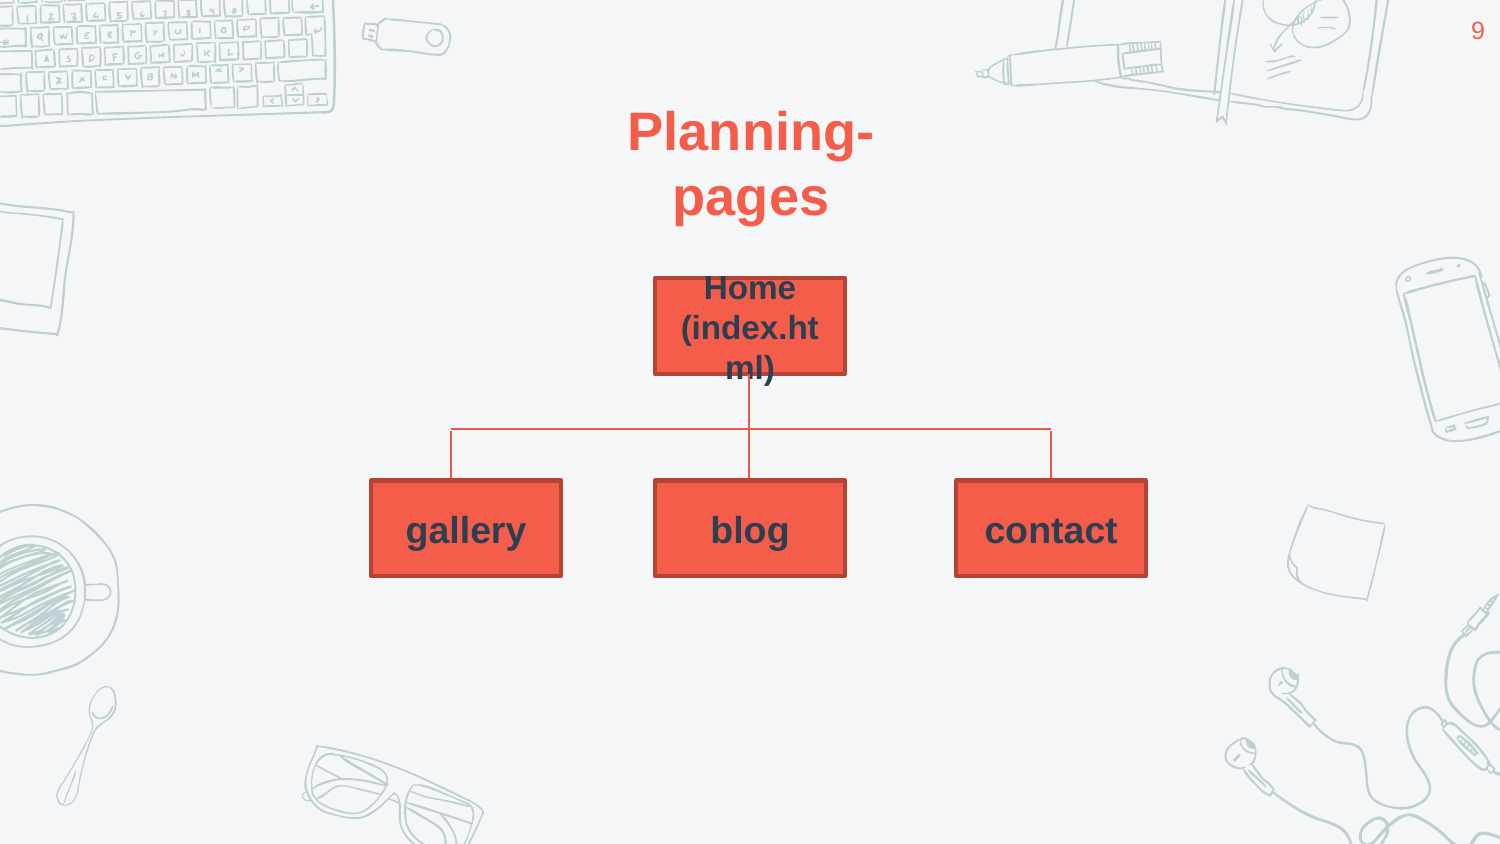

9
# Planning-pages
Home
(index.html)
blog
contact
gallery